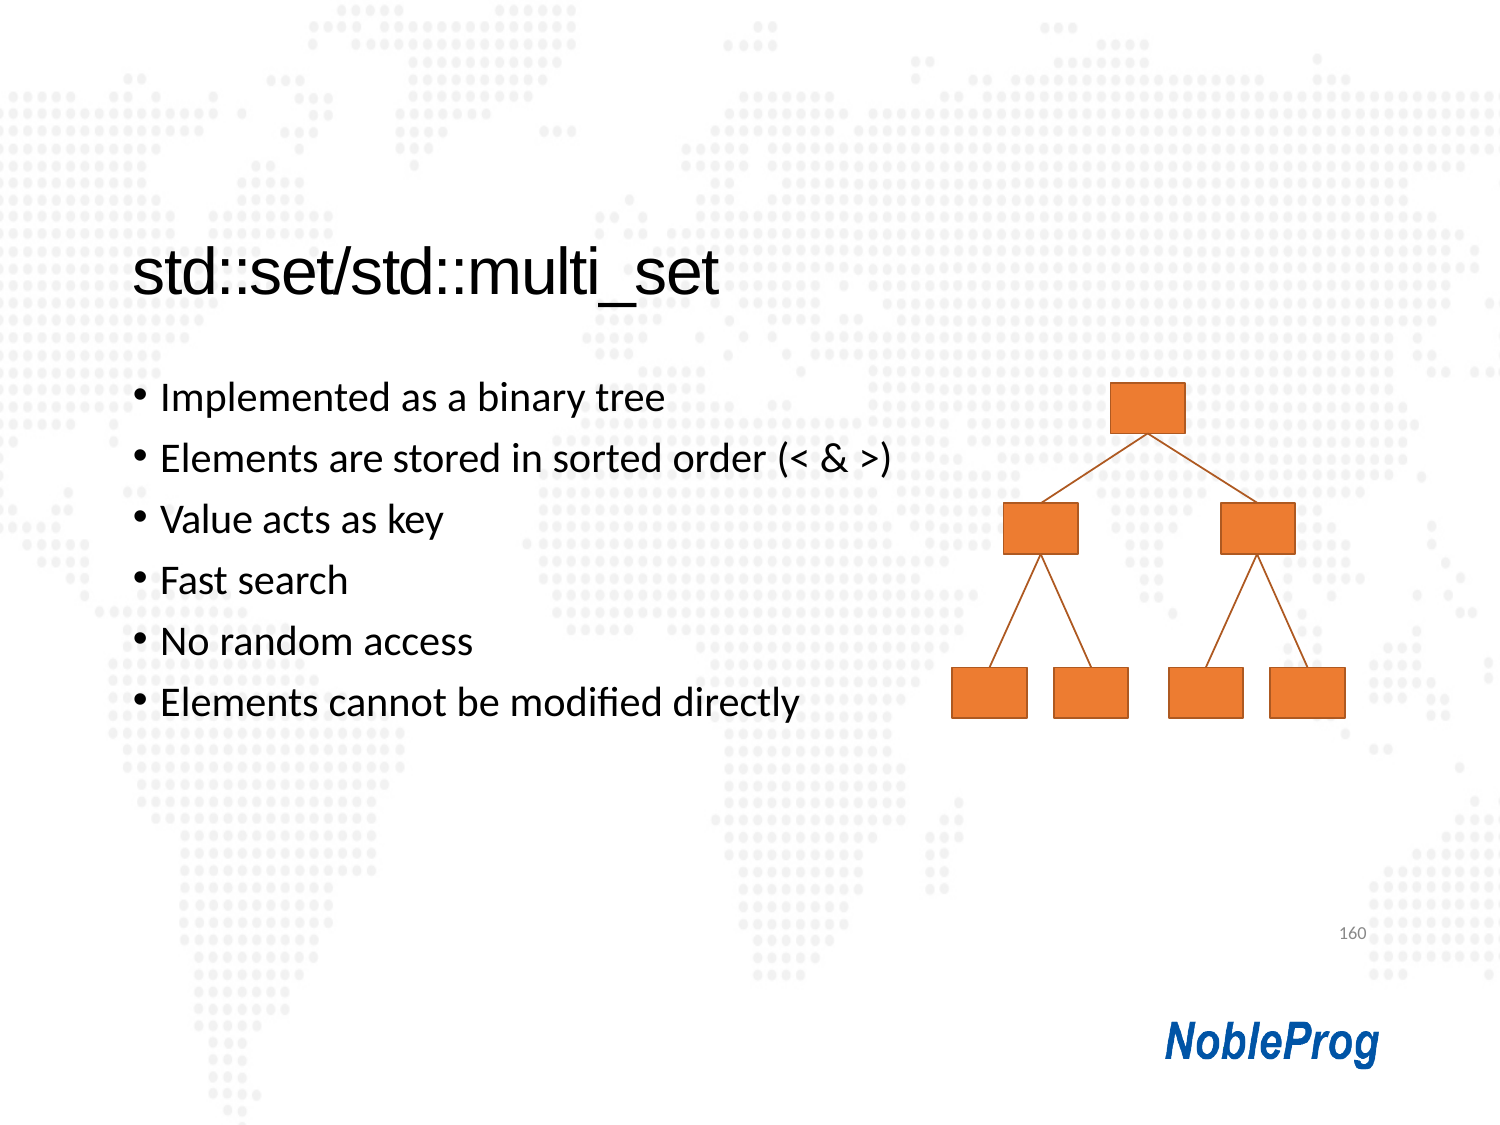

# std::set/std::multi_set
Implemented as a binary tree
Elements are stored in sorted order (< & >)
Value acts as key
Fast search
No random access
Elements cannot be modified directly

160